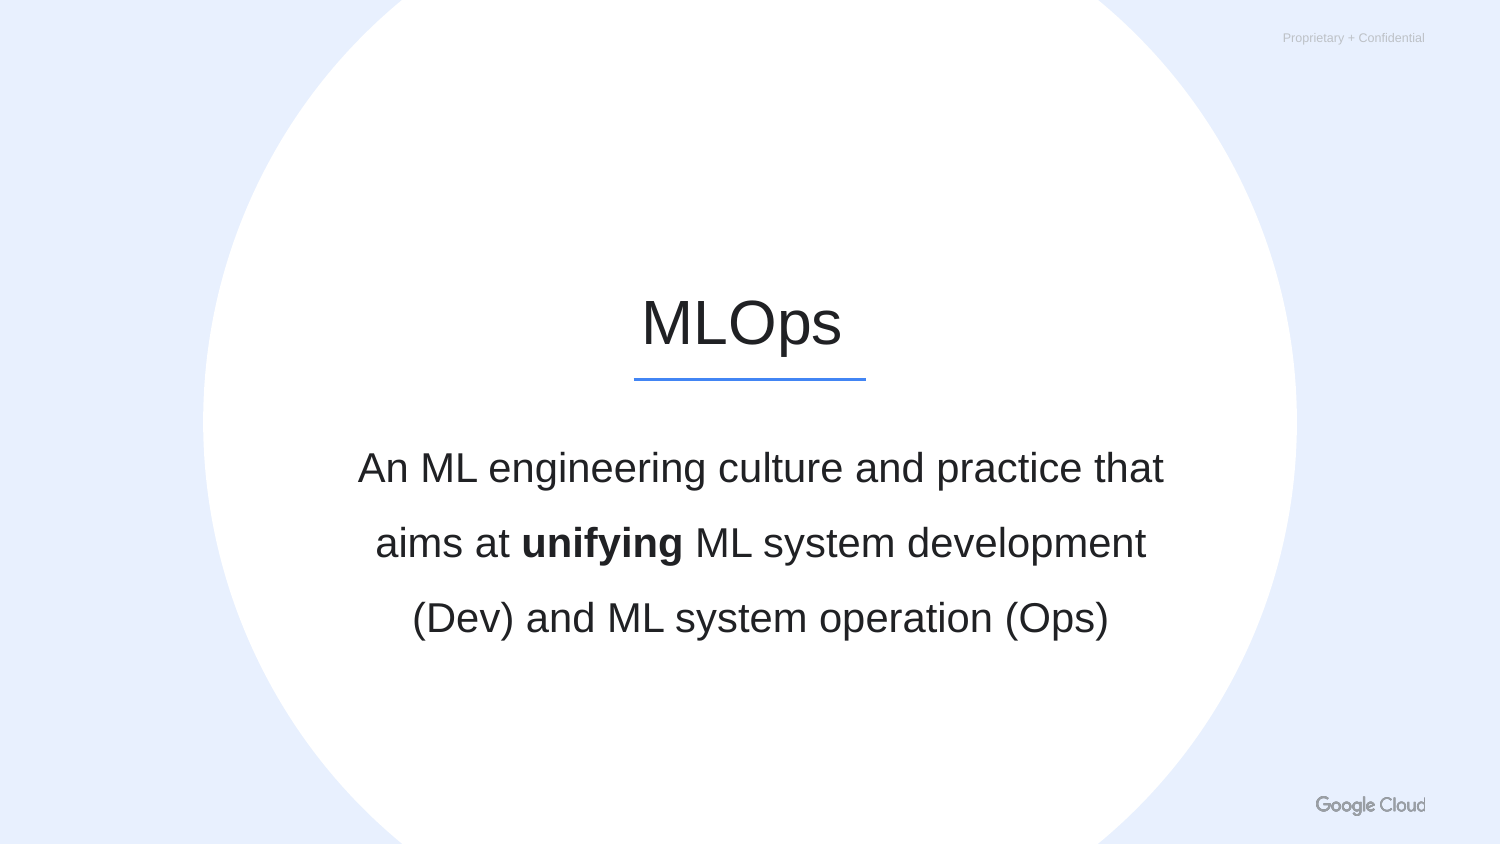

# MLOps
An ML engineering culture and practice that aims at unifying ML system development (Dev) and ML system operation (Ops)